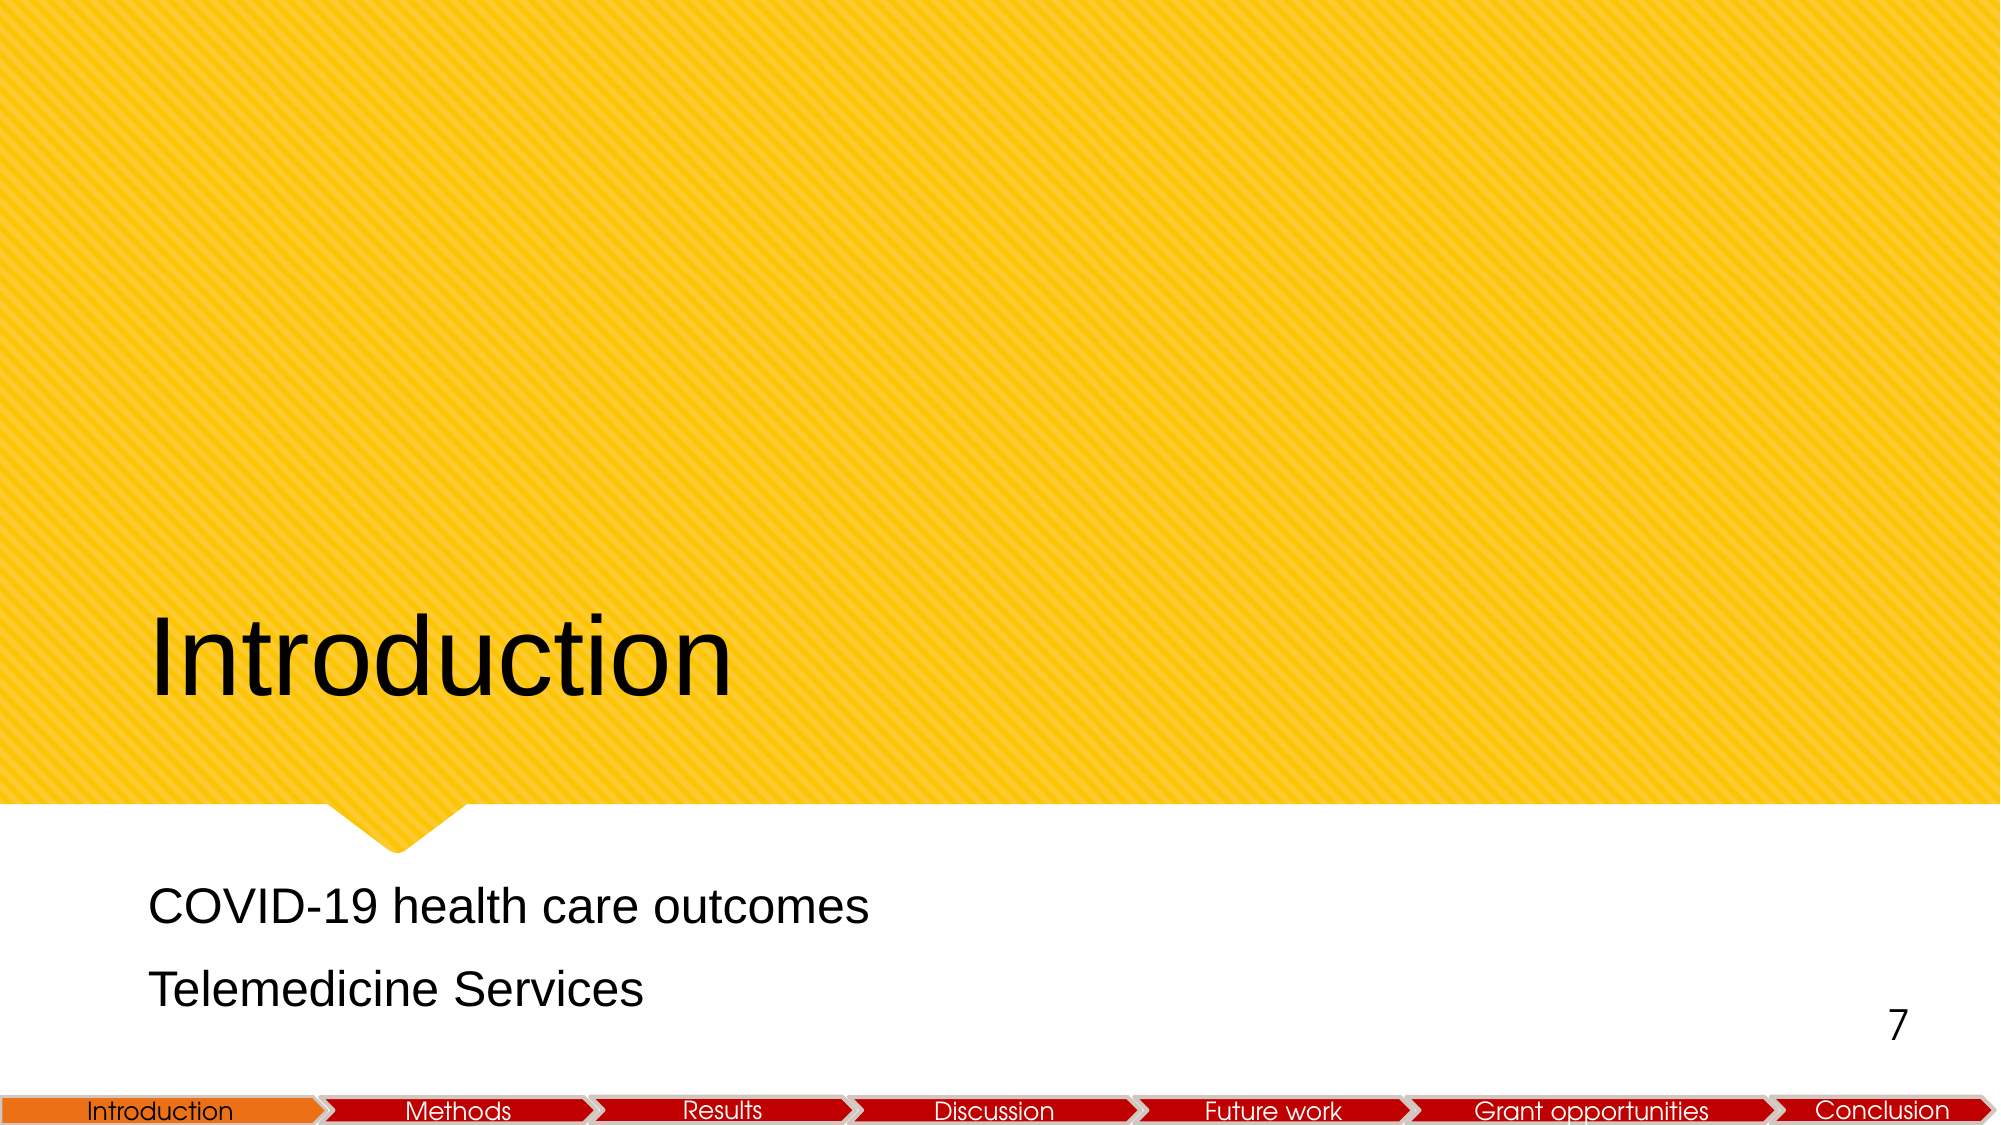

# Introduction
COVID-19 health care outcomes
Telemedicine Services
7
Introduction
Results
Conclusion
Discussion
Future work
Grant opportunities
Methods